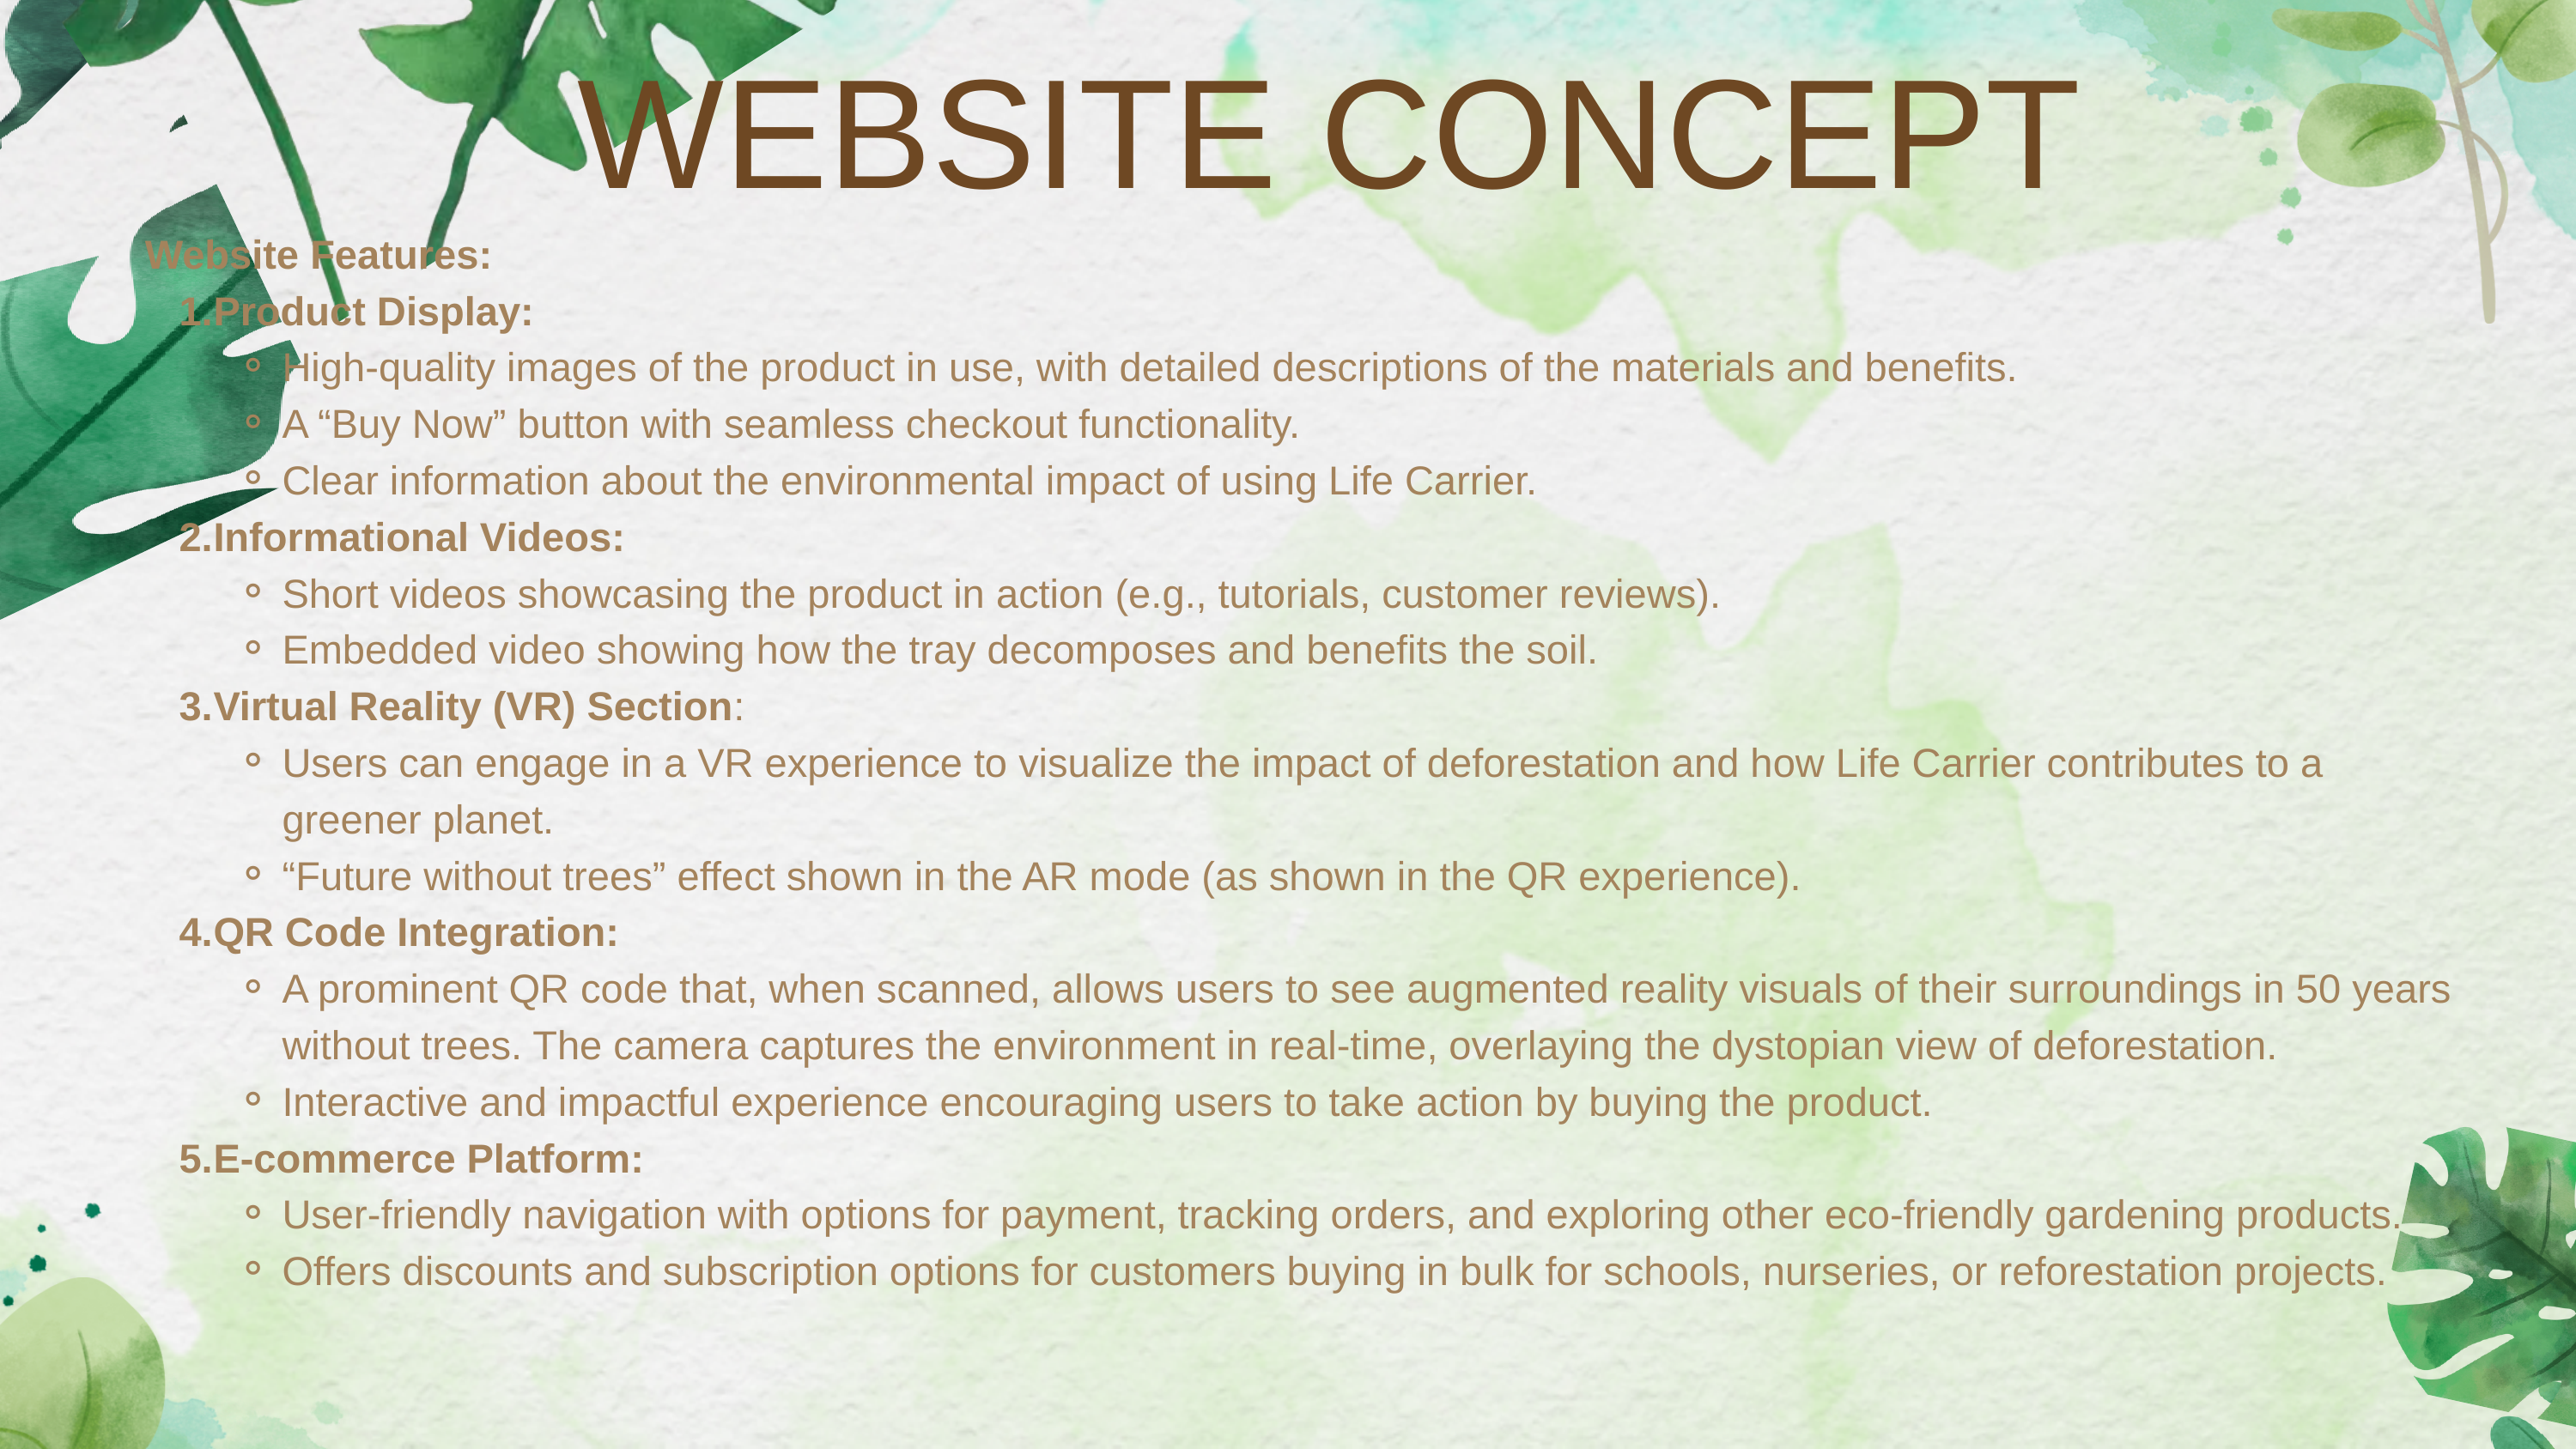

WEBSITE CONCEPT

Website Features:
Product Display:
High-quality images of the product in use, with detailed descriptions of the materials and benefits.
A “Buy Now” button with seamless checkout functionality.
Clear information about the environmental impact of using Life Carrier.
Informational Videos:
Short videos showcasing the product in action (e.g., tutorials, customer reviews).
Embedded video showing how the tray decomposes and benefits the soil.
Virtual Reality (VR) Section:
Users can engage in a VR experience to visualize the impact of deforestation and how Life Carrier contributes to a greener planet.
“Future without trees” effect shown in the AR mode (as shown in the QR experience).
QR Code Integration:
A prominent QR code that, when scanned, allows users to see augmented reality visuals of their surroundings in 50 years without trees. The camera captures the environment in real-time, overlaying the dystopian view of deforestation.
Interactive and impactful experience encouraging users to take action by buying the product.
E-commerce Platform:
User-friendly navigation with options for payment, tracking orders, and exploring other eco-friendly gardening products.
Offers discounts and subscription options for customers buying in bulk for schools, nurseries, or reforestation projects.